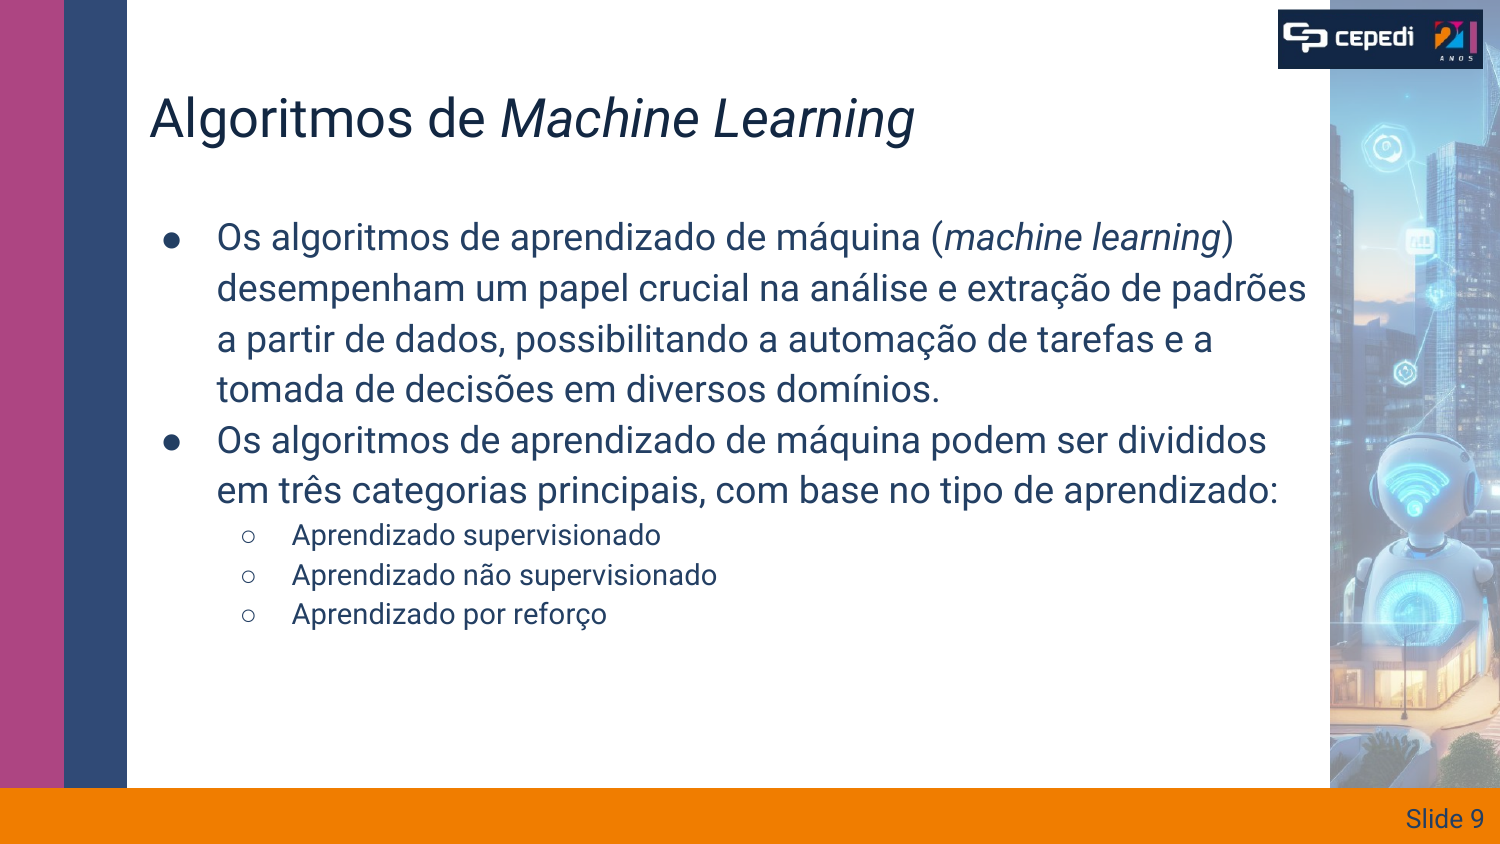

# Algoritmos de Machine Learning
Os algoritmos de aprendizado de máquina (machine learning) desempenham um papel crucial na análise e extração de padrões a partir de dados, possibilitando a automação de tarefas e a tomada de decisões em diversos domínios.
Os algoritmos de aprendizado de máquina podem ser divididos em três categorias principais, com base no tipo de aprendizado:
Aprendizado supervisionado
Aprendizado não supervisionado
Aprendizado por reforço

Slide 9